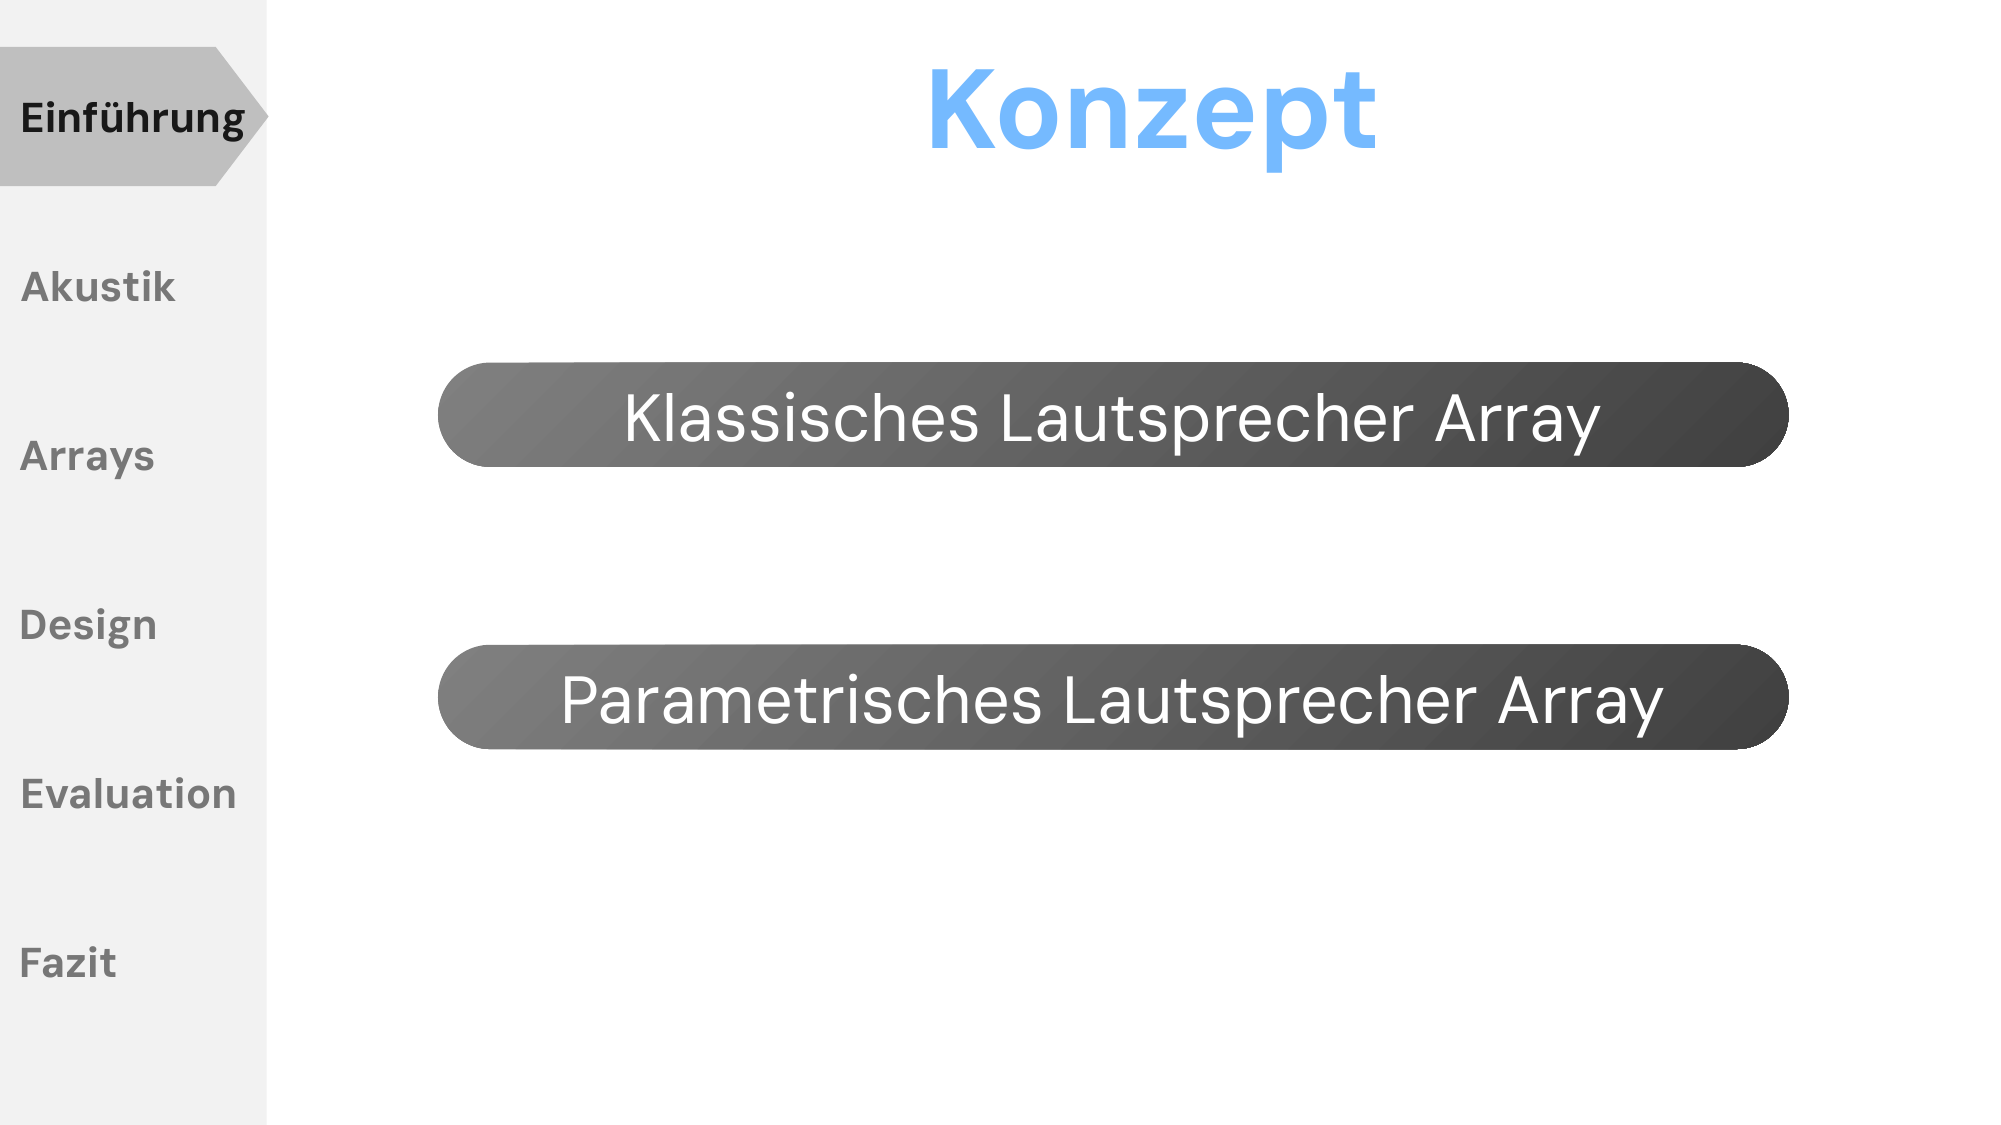

# Konzept

Klassisches Lautsprecher Array

Parametrisches Lautsprecher Array